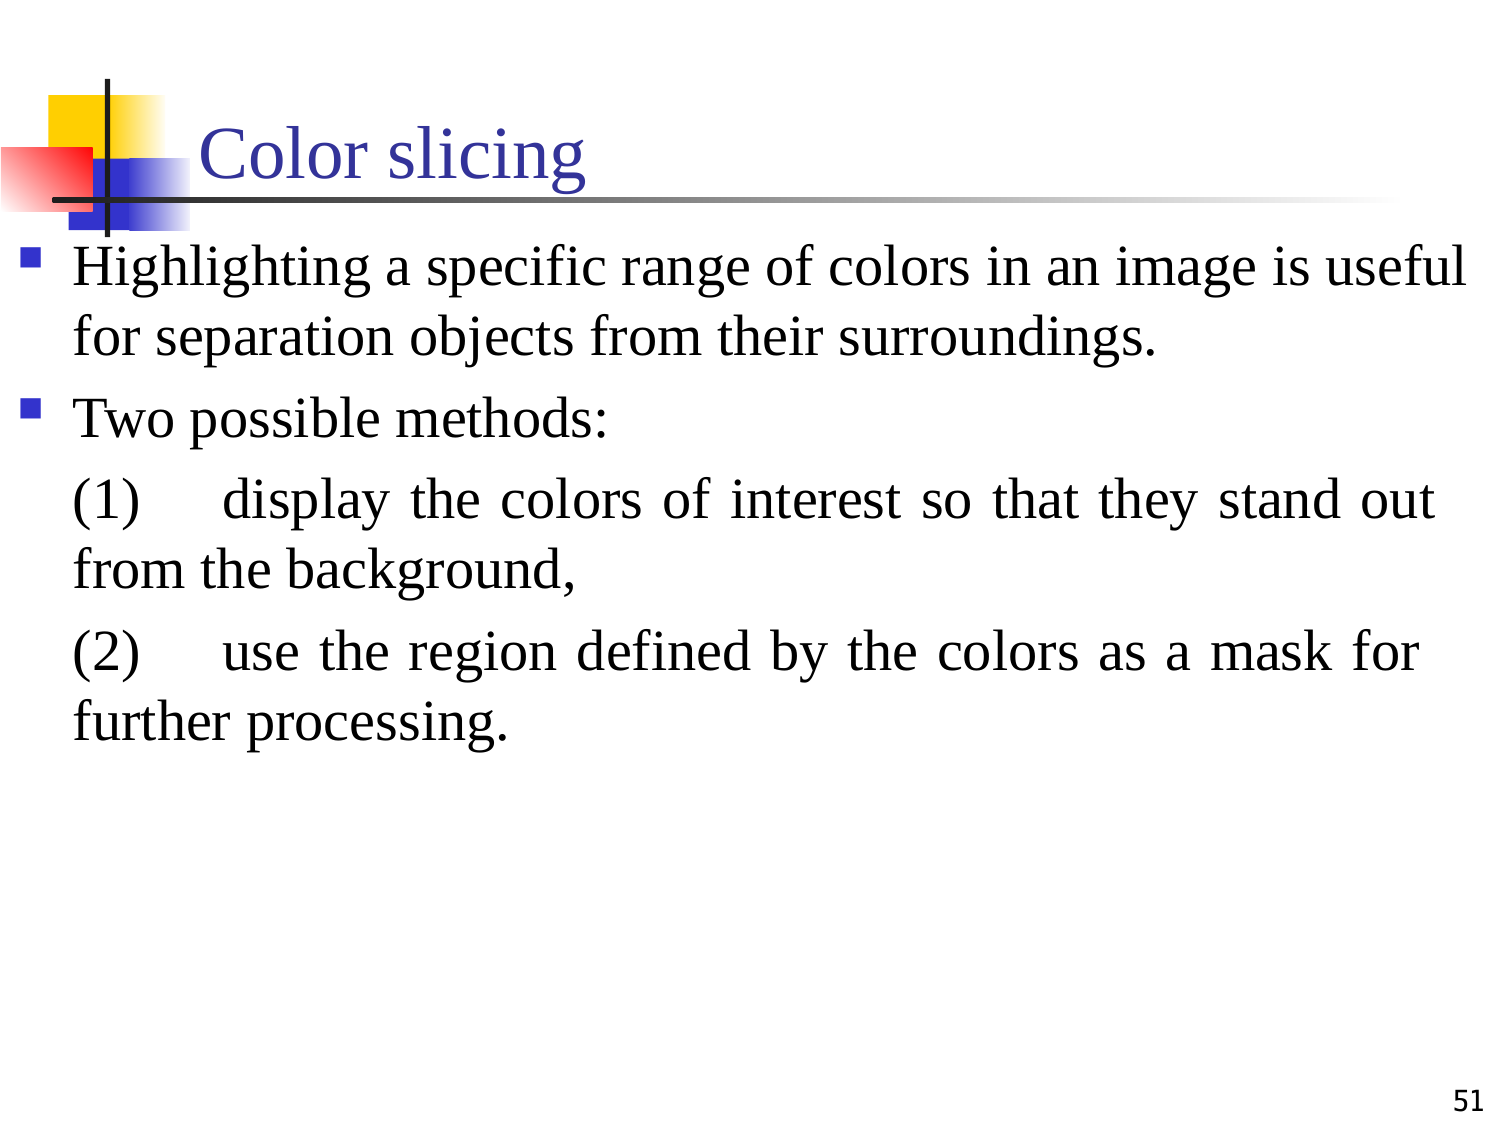

# Color slicing
Highlighting a specific range of colors in an image is useful for separation objects from their surroundings.
Two possible methods:
	(1)	display the colors of interest so that they stand out 	from the background,
	(2)	use the region defined by the colors as a mask for 	further processing.

51